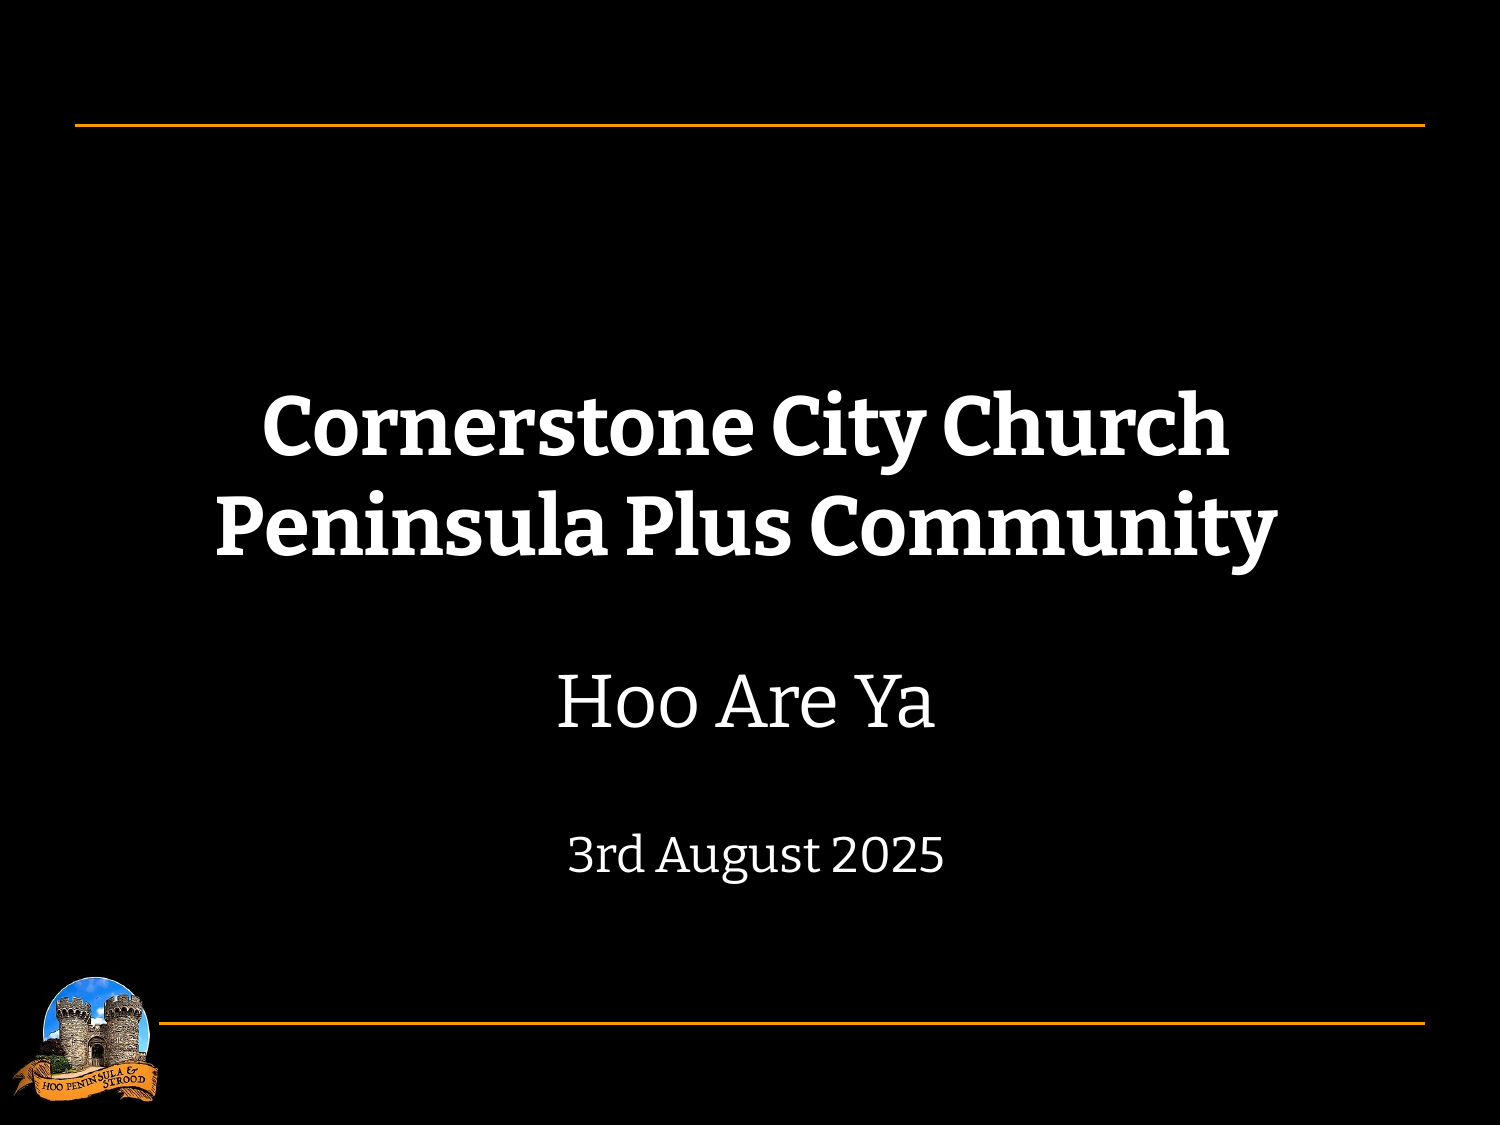

Cornerstone City Church
Peninsula Plus Community
Hoo Are Ya
  3rd August 2025